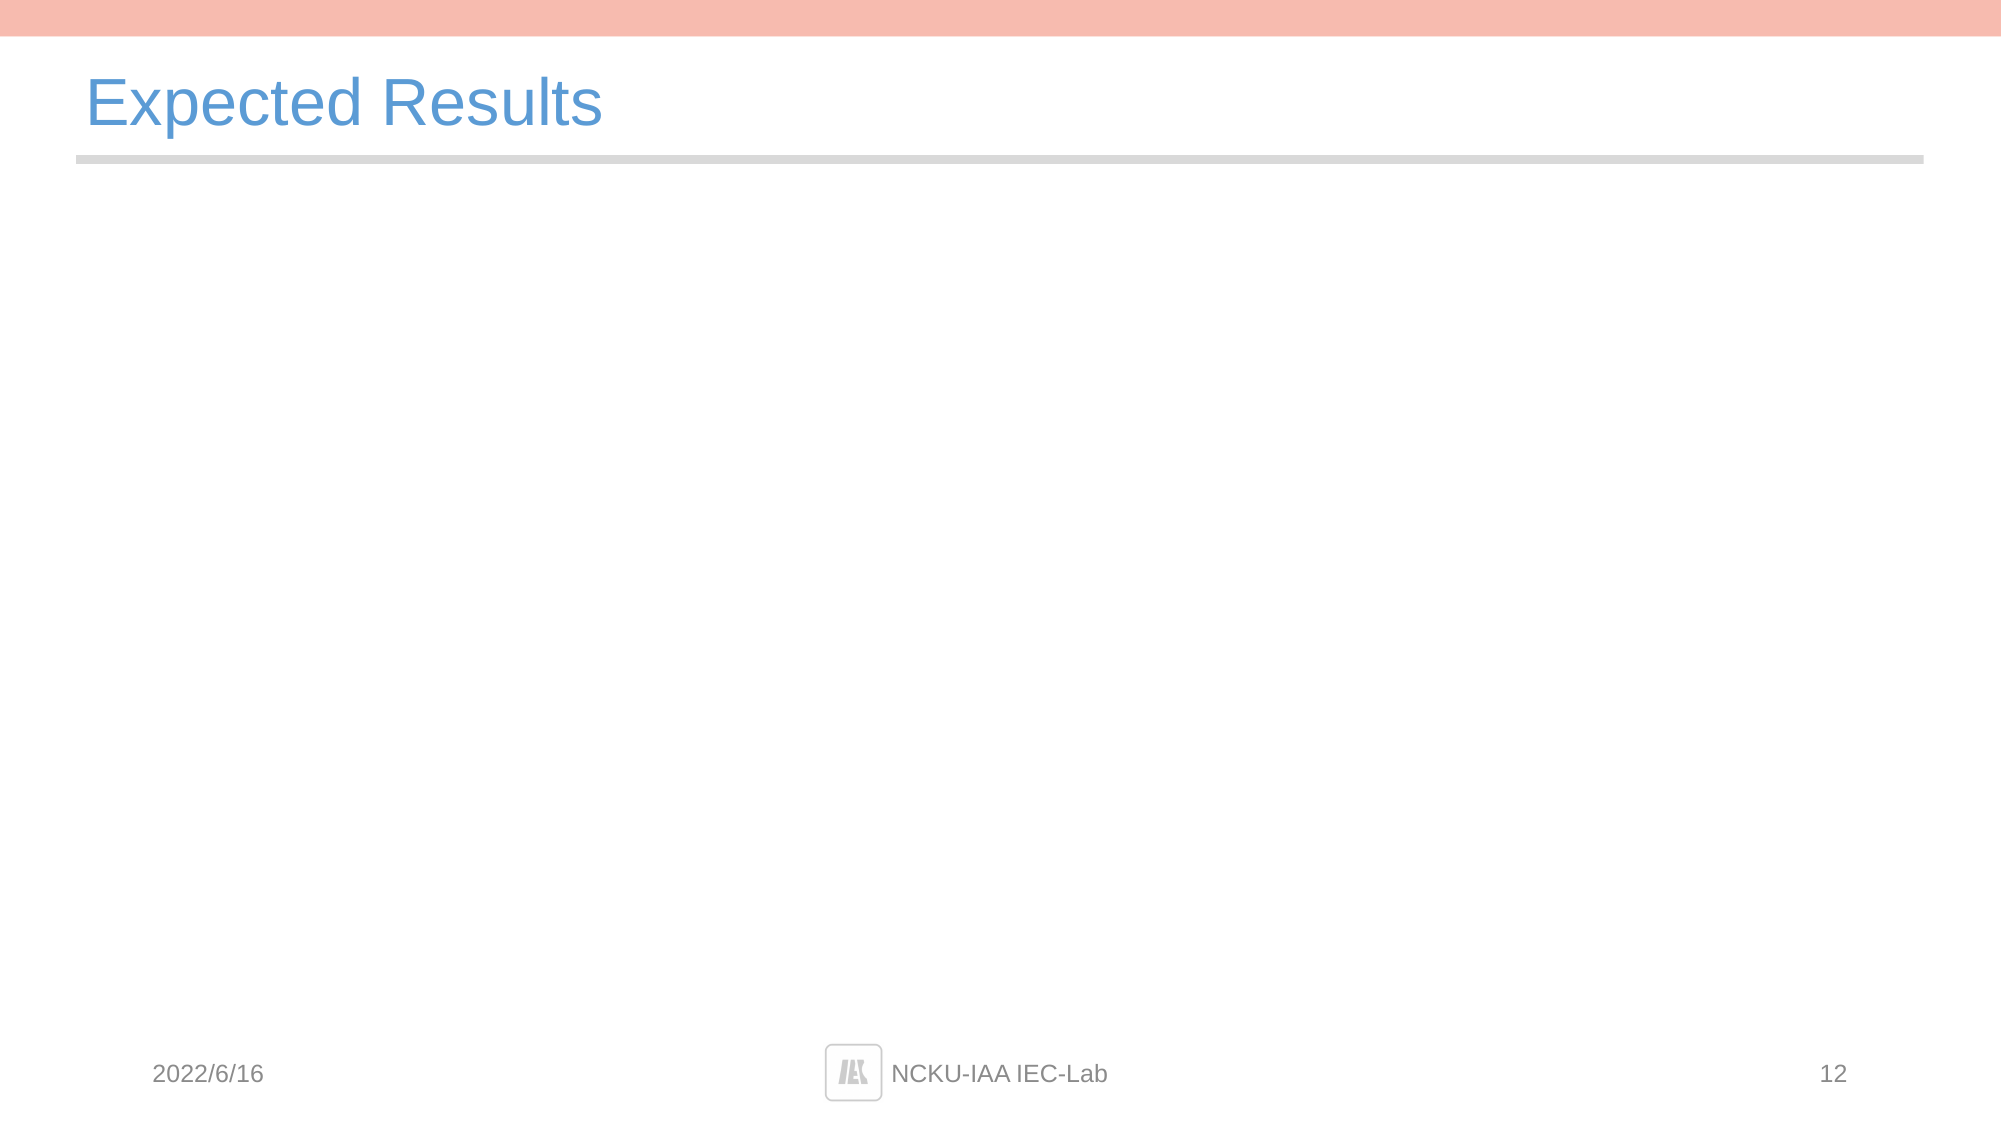

# Expected Results

2022/6/16
NCKU-IAA IEC-Lab
12